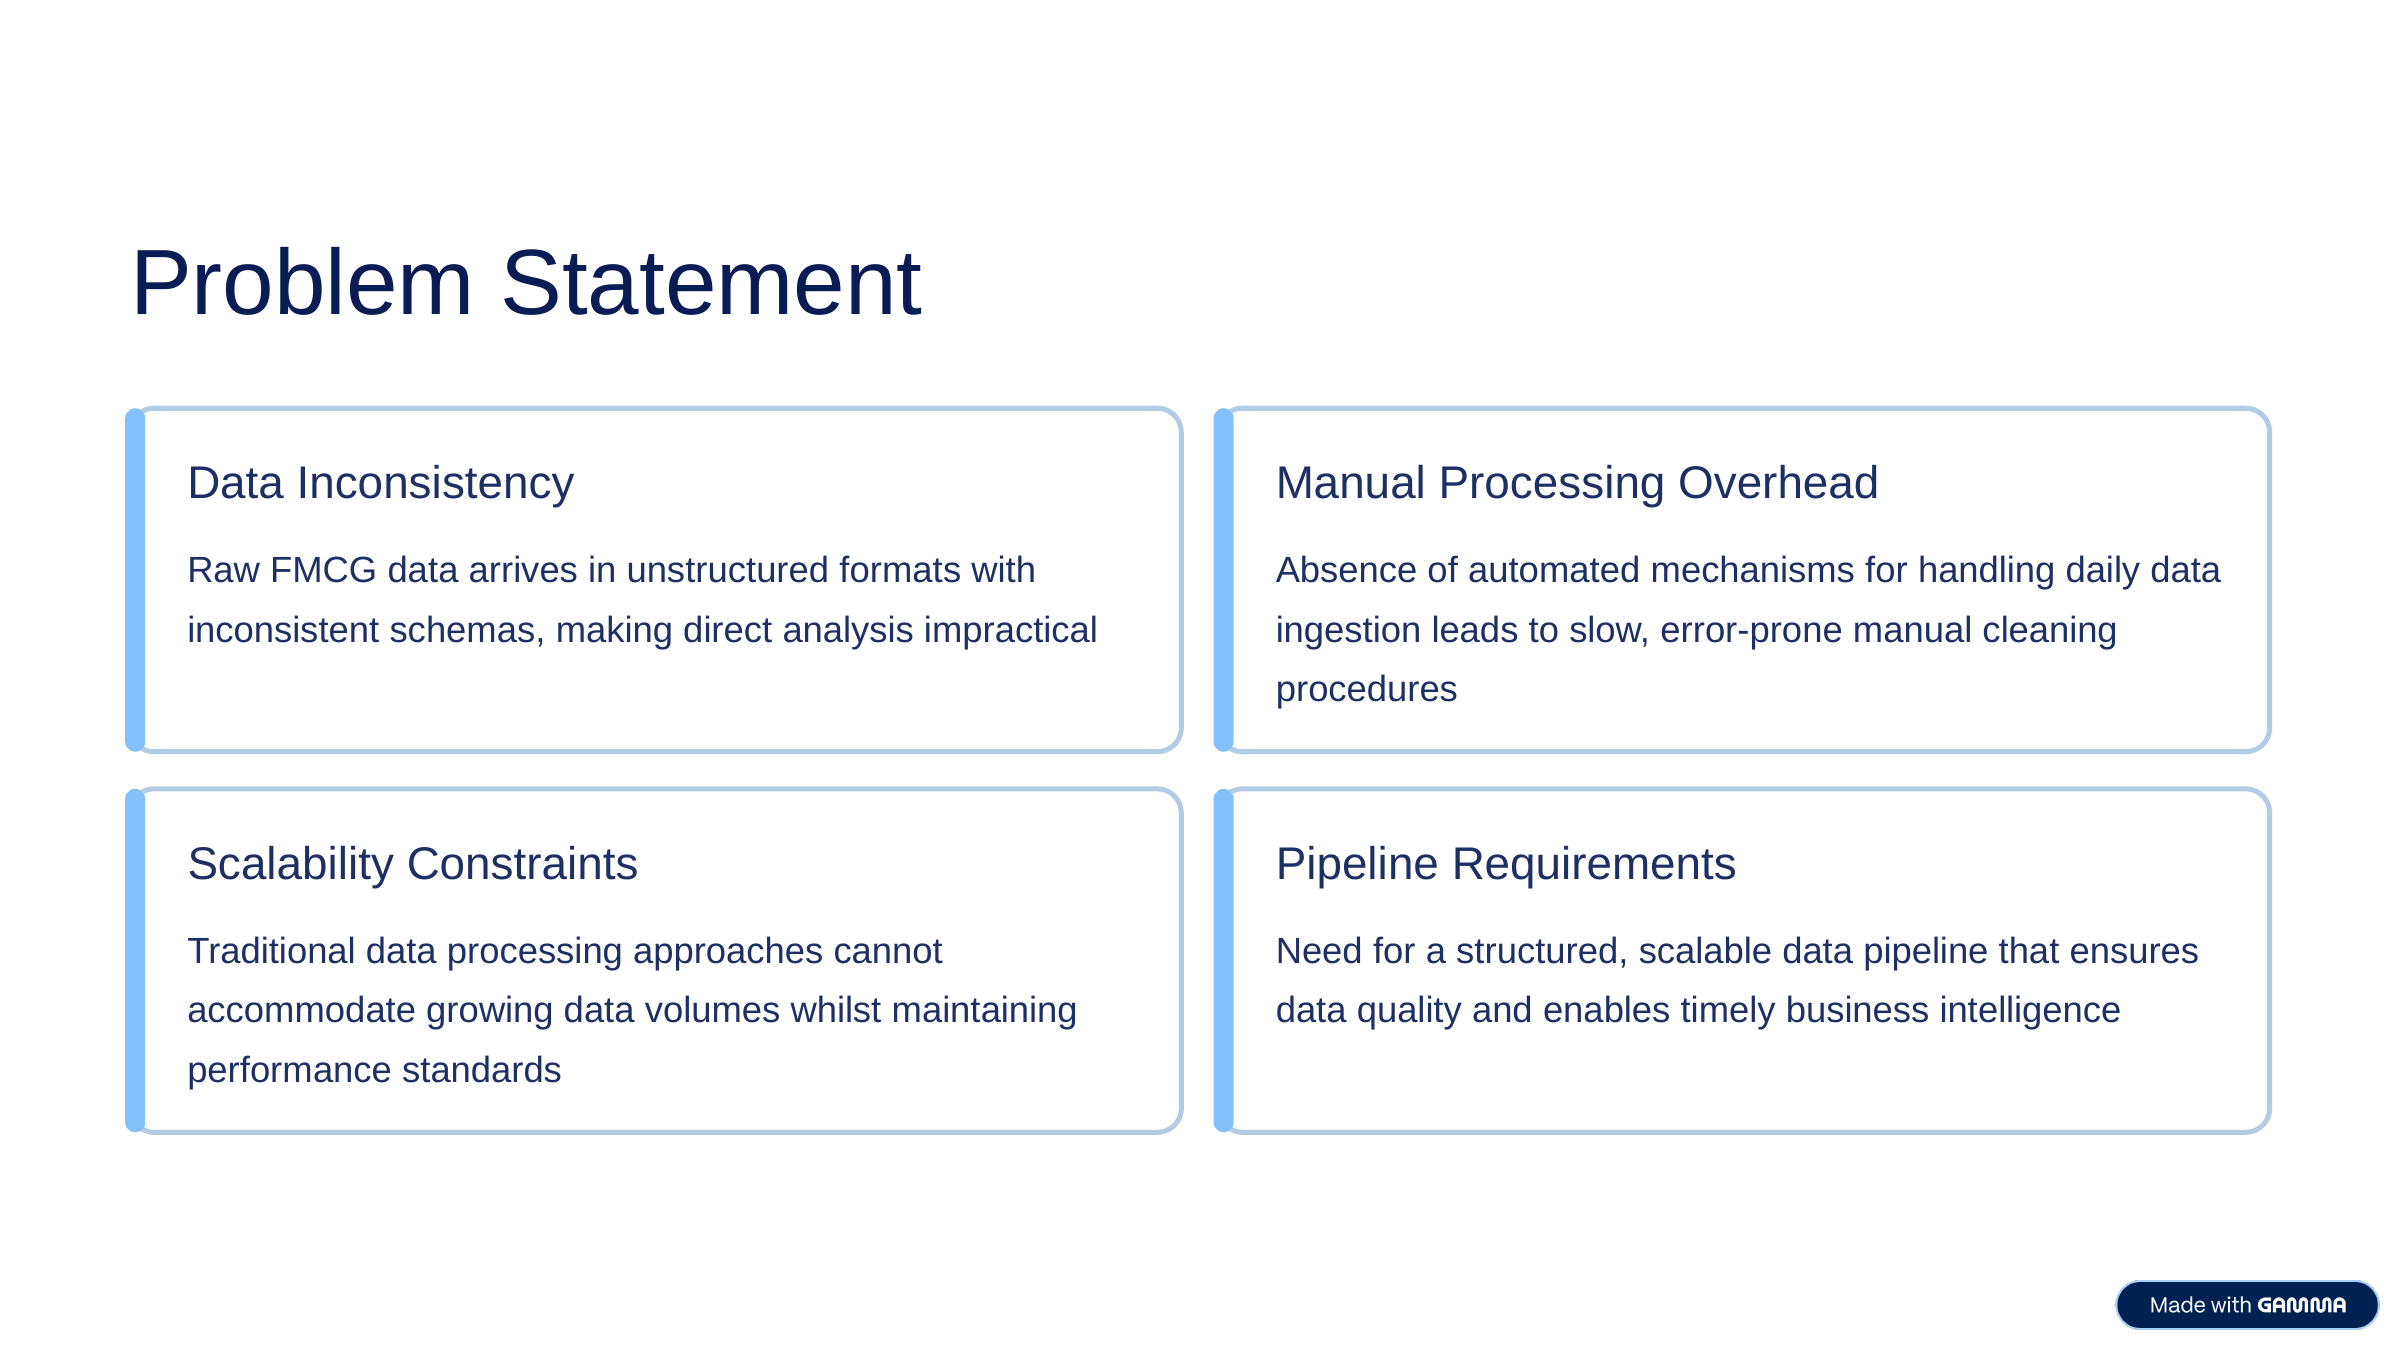

Problem Statement

Data Inconsistency
Manual Processing Overhead
Raw FMCG data arrives in unstructured formats with inconsistent schemas, making direct analysis impractical
Absence of automated mechanisms for handling daily data ingestion leads to slow, error-prone manual cleaning procedures

Scalability Constraints
Pipeline Requirements
Traditional data processing approaches cannot accommodate growing data volumes whilst maintaining performance standards
Need for a structured, scalable data pipeline that ensures data quality and enables timely business intelligence